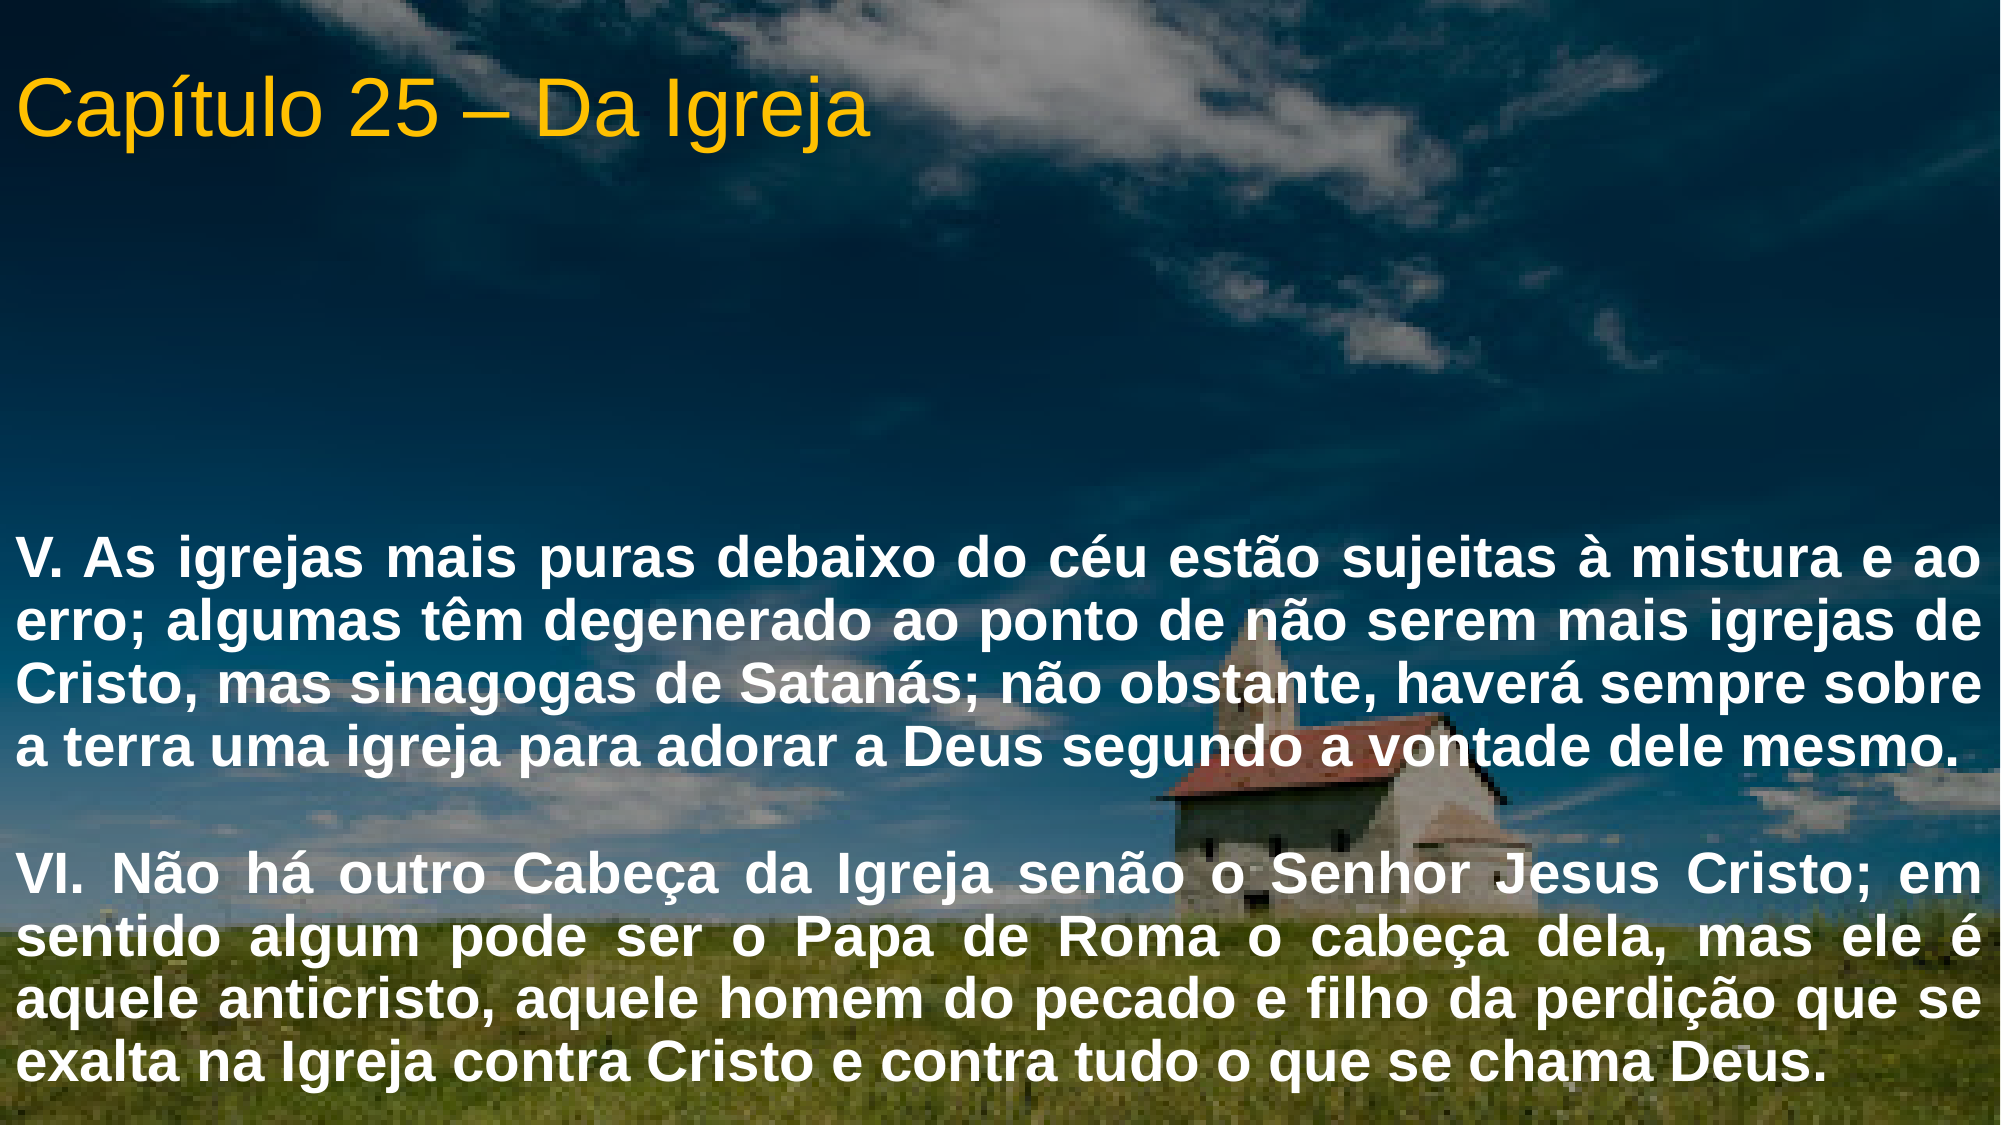

# Capítulo 25 – Da Igreja
V. As igrejas mais puras debaixo do céu estão sujeitas à mistura e ao erro; algumas têm degenerado ao ponto de não serem mais igrejas de Cristo, mas sinagogas de Satanás; não obstante, haverá sempre sobre a terra uma igreja para adorar a Deus segundo a vontade dele mesmo.

VI. Não há outro Cabeça da Igreja senão o Senhor Jesus Cristo; em sentido algum pode ser o Papa de Roma o cabeça dela, mas ele é aquele anticristo, aquele homem do pecado e filho da perdição que se exalta na Igreja contra Cristo e contra tudo o que se chama Deus.